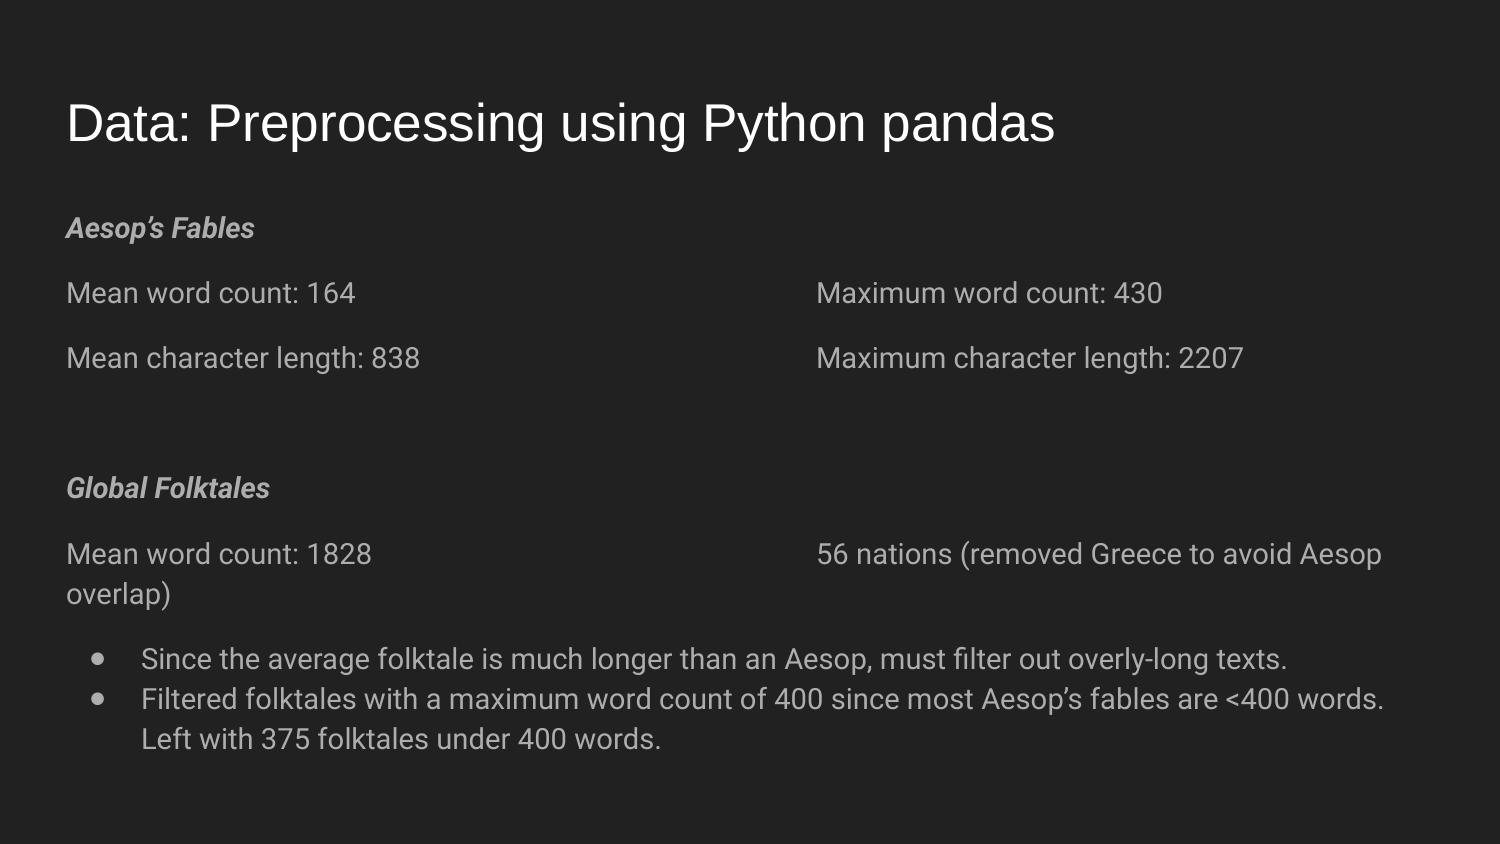

# Data: Preprocessing using Python pandas
Aesop’s Fables
Mean word count: 164				Maximum word count: 430
Mean character length: 838			Maximum character length: 2207

Global Folktales
Mean word count: 1828			56 nations (removed Greece to avoid Aesop overlap)
Since the average folktale is much longer than an Aesop, must filter out overly-long texts.
Filtered folktales with a maximum word count of 400 since most Aesop’s fables are <400 words. Left with 375 folktales under 400 words.